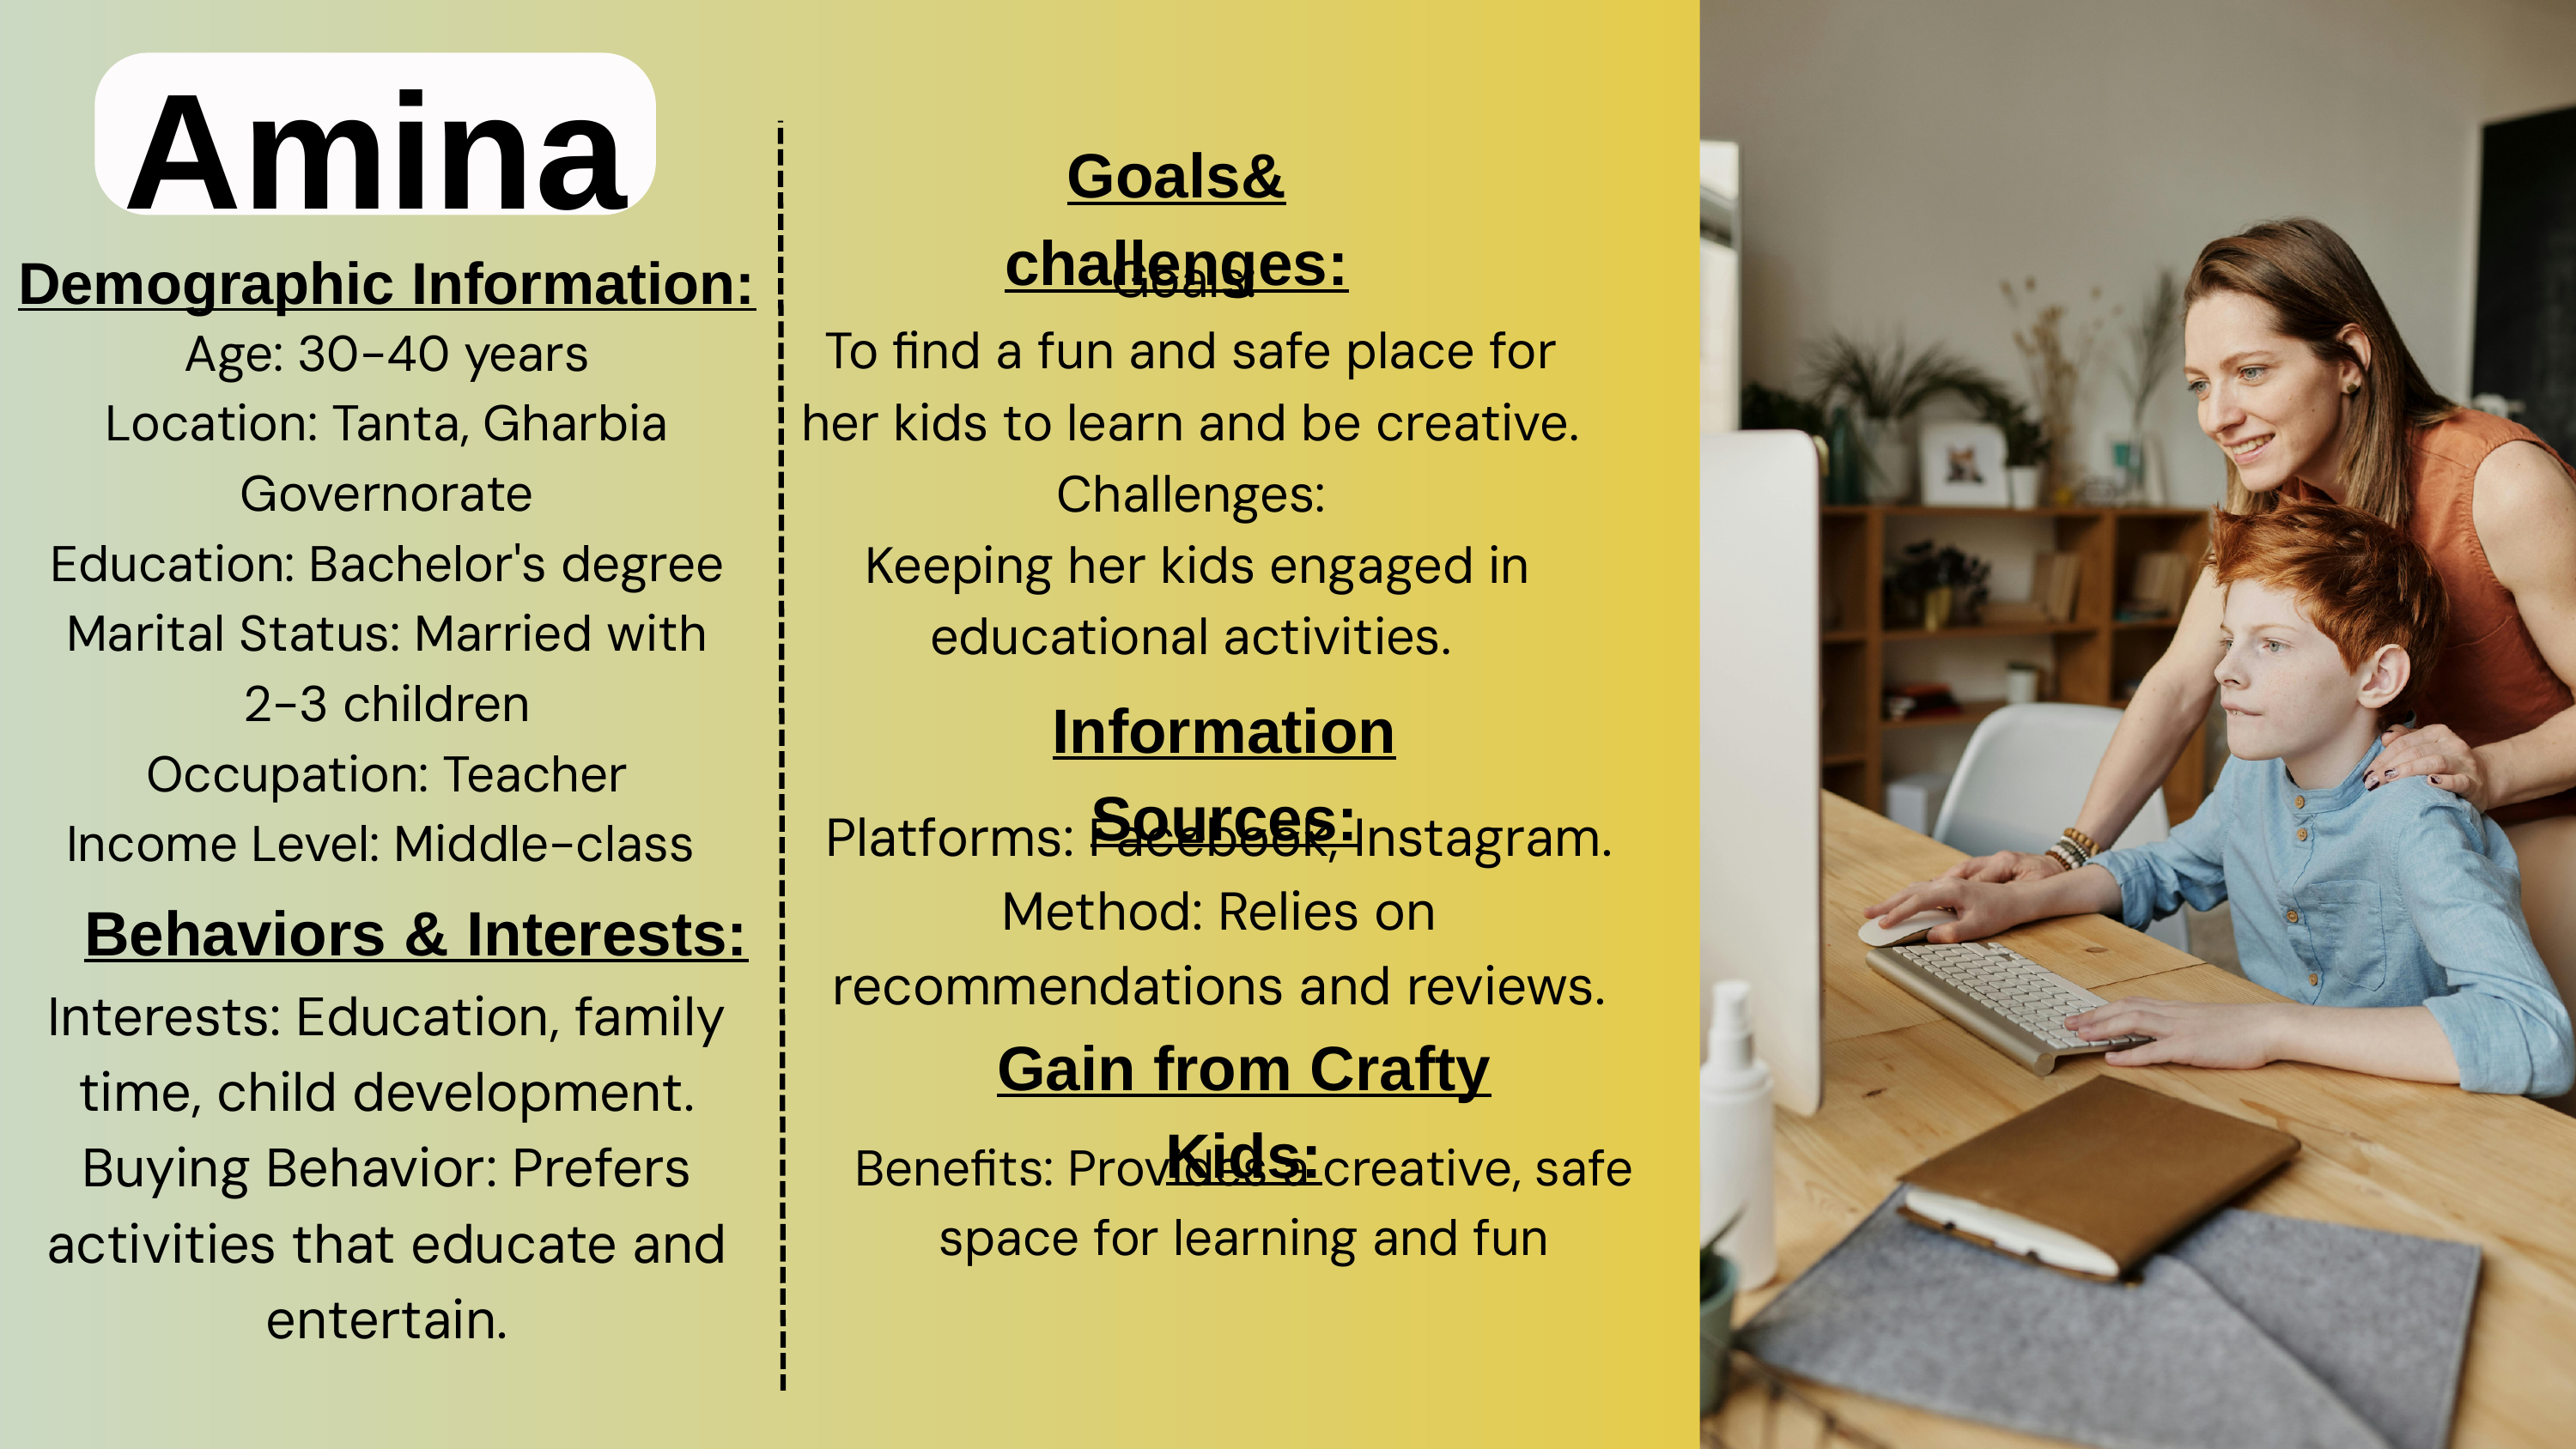

Amina

Goals& challenges:
Demographic Information:

Goals:
To find a fun and safe place for her kids to learn and be creative.
Challenges:
 Keeping her kids engaged in educational activities.
Age: 30-40 years
Location: Tanta, Gharbia Governorate
Education: Bachelor's degree
Marital Status: Married with 2-3 children
Occupation: Teacher
Income Level: Middle-class
Information Sources:

Platforms: Facebook, Instagram.
Method: Relies on recommendations and reviews.

Behaviors & Interests:

Interests: Education, family time, child development.
Buying Behavior: Prefers activities that educate and entertain.
Gain from Crafty Kids:

Benefits: Provides a creative, safe space for learning and fun